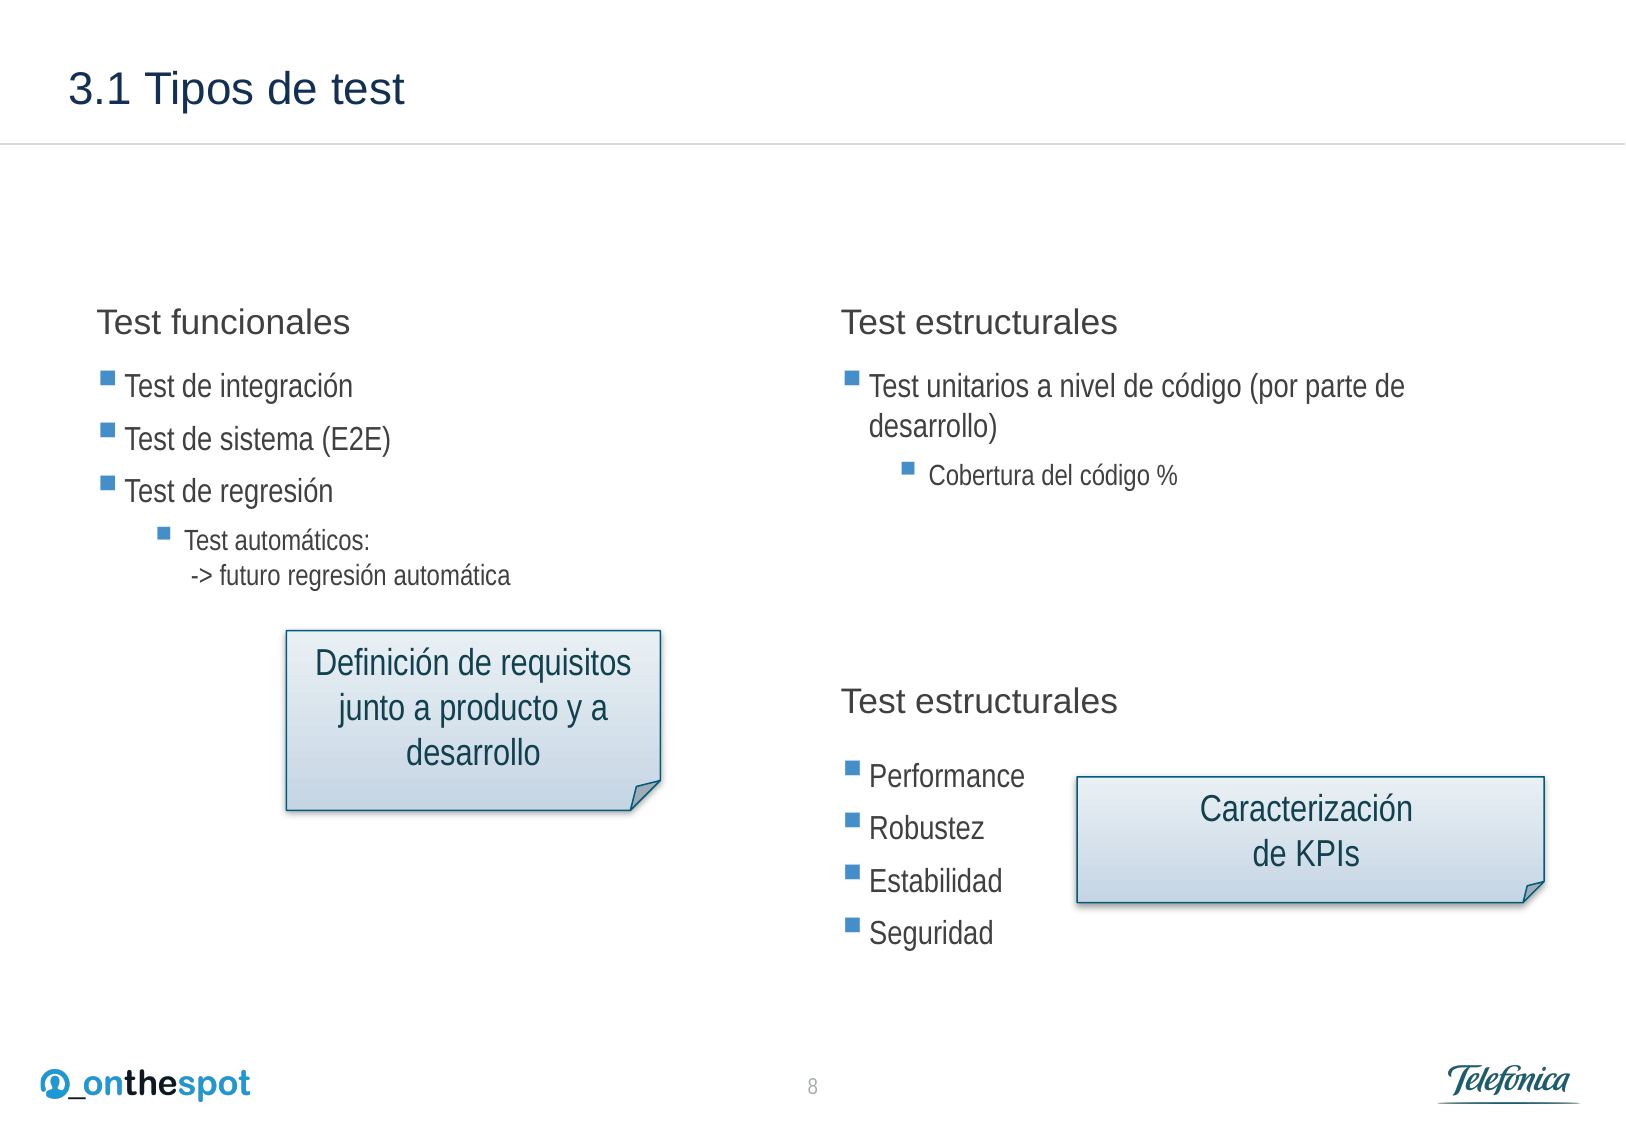

3.1 Tipos de test
Test funcionales
Test estructurales
Test de integración
Test de sistema (E2E)
Test de regresión
Test automáticos:
 -> futuro regresión automática
Test unitarios a nivel de código (por parte de desarrollo)
Cobertura del código %
Test estructurales
Definición de requisitos junto a producto y a desarrollo
Performance
Robustez
Estabilidad
Seguridad

Caracterización
de KPIs
8